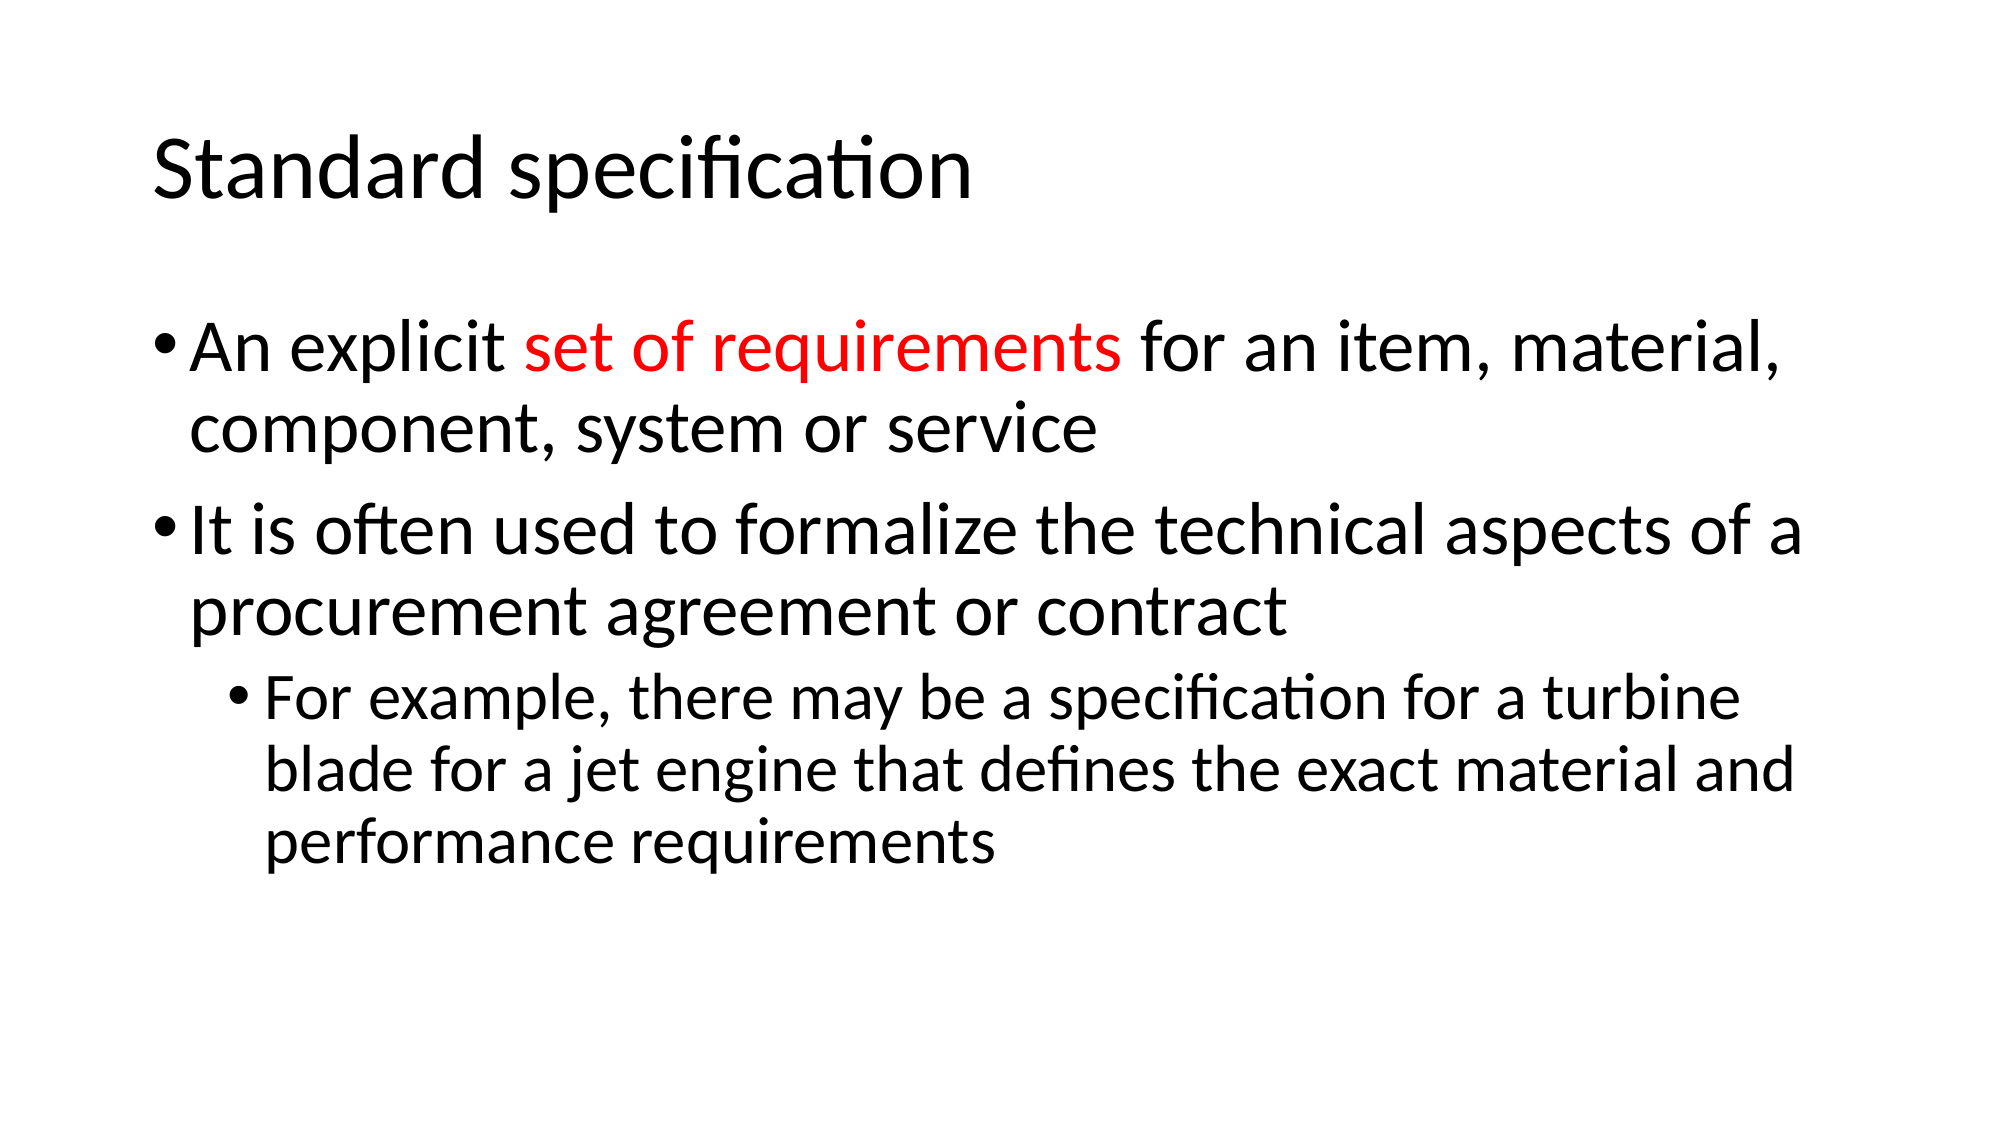

# Standard specification
An explicit set of requirements for an item, material, component, system or service
It is often used to formalize the technical aspects of a procurement agreement or contract
For example, there may be a specification for a turbine blade for a jet engine that defines the exact material and performance requirements